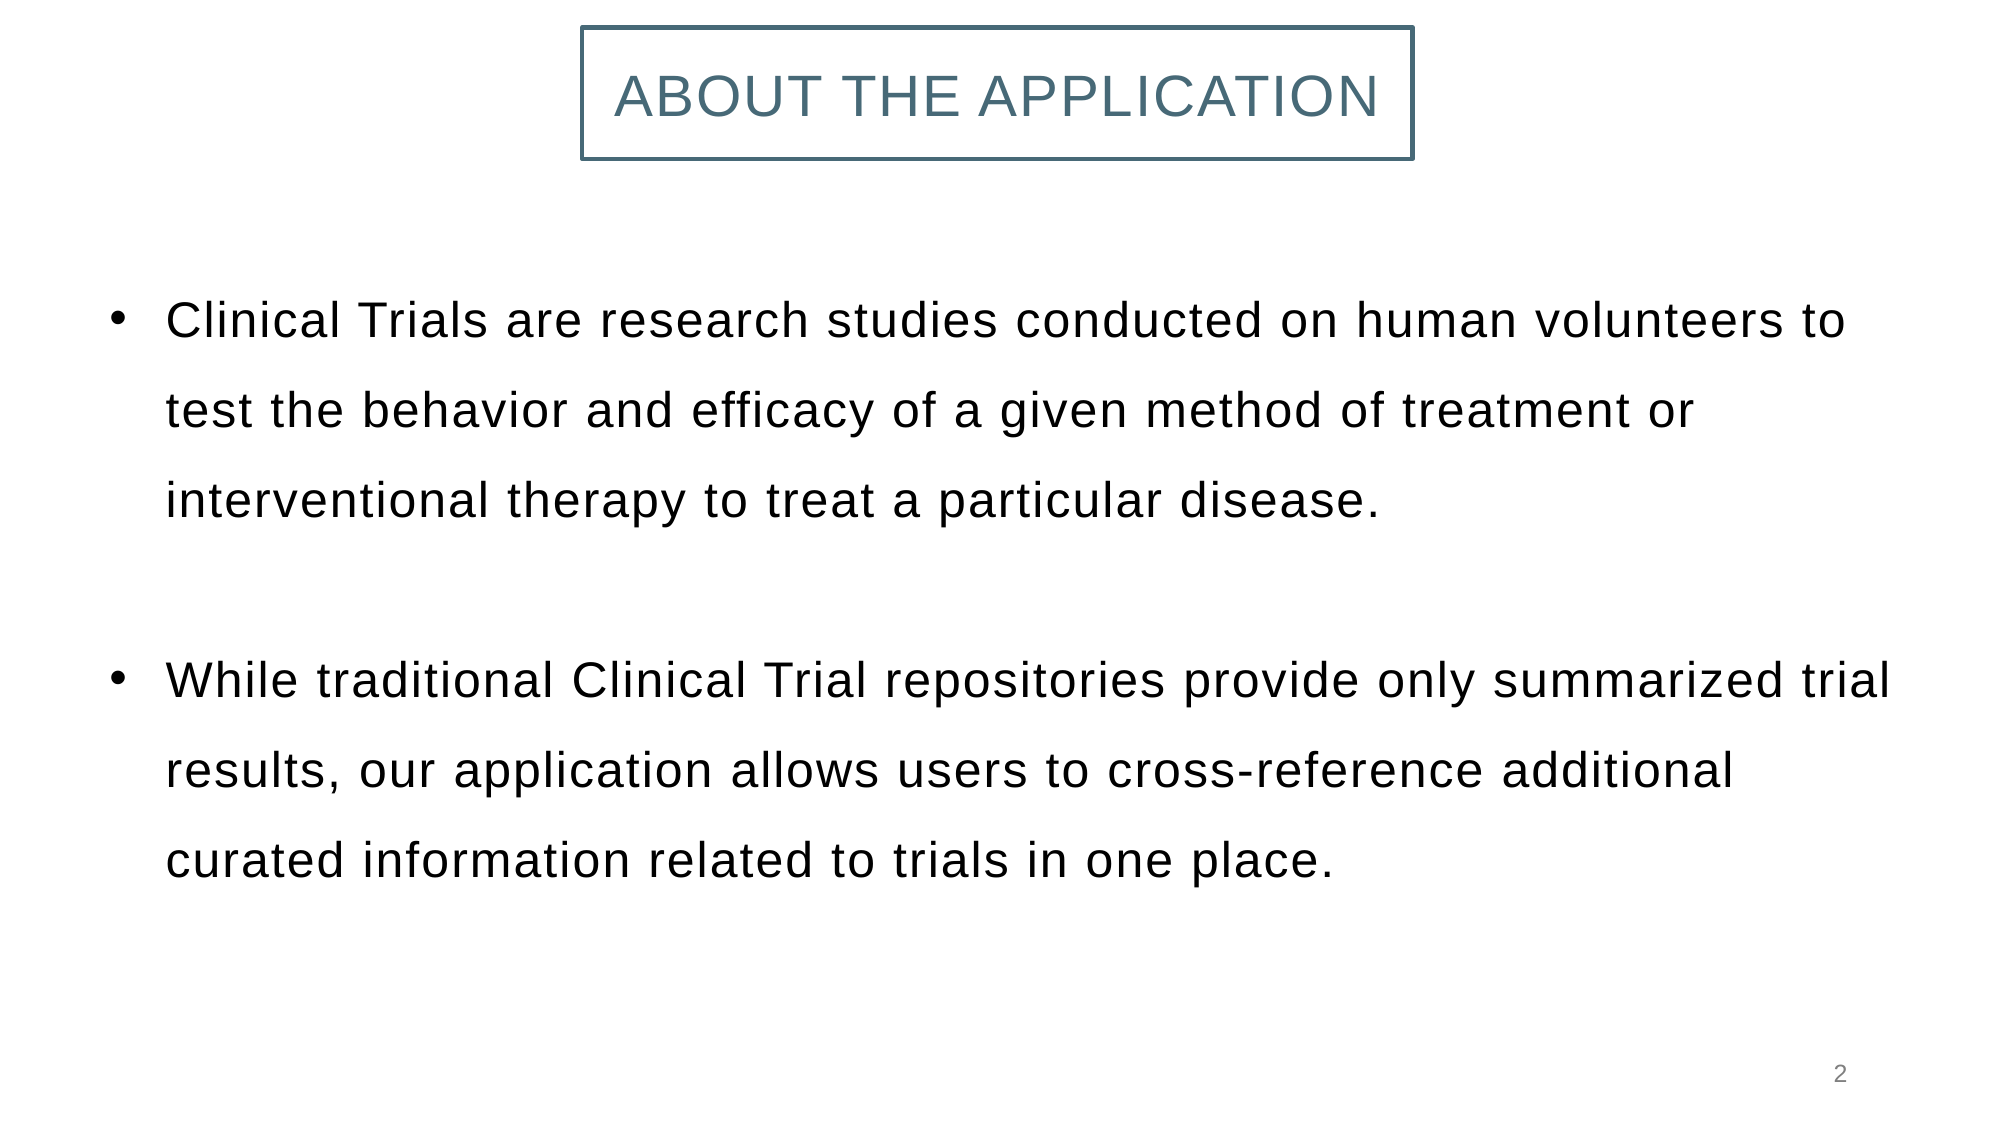

# ABOUT THE APPLICATION
Clinical Trials are research studies conducted on human volunteers to test the behavior and efficacy of a given method of treatment or interventional therapy to treat a particular disease.

While traditional Clinical Trial repositories provide only summarized trial results, our application allows users to cross-reference additional curated information related to trials in one place.

2